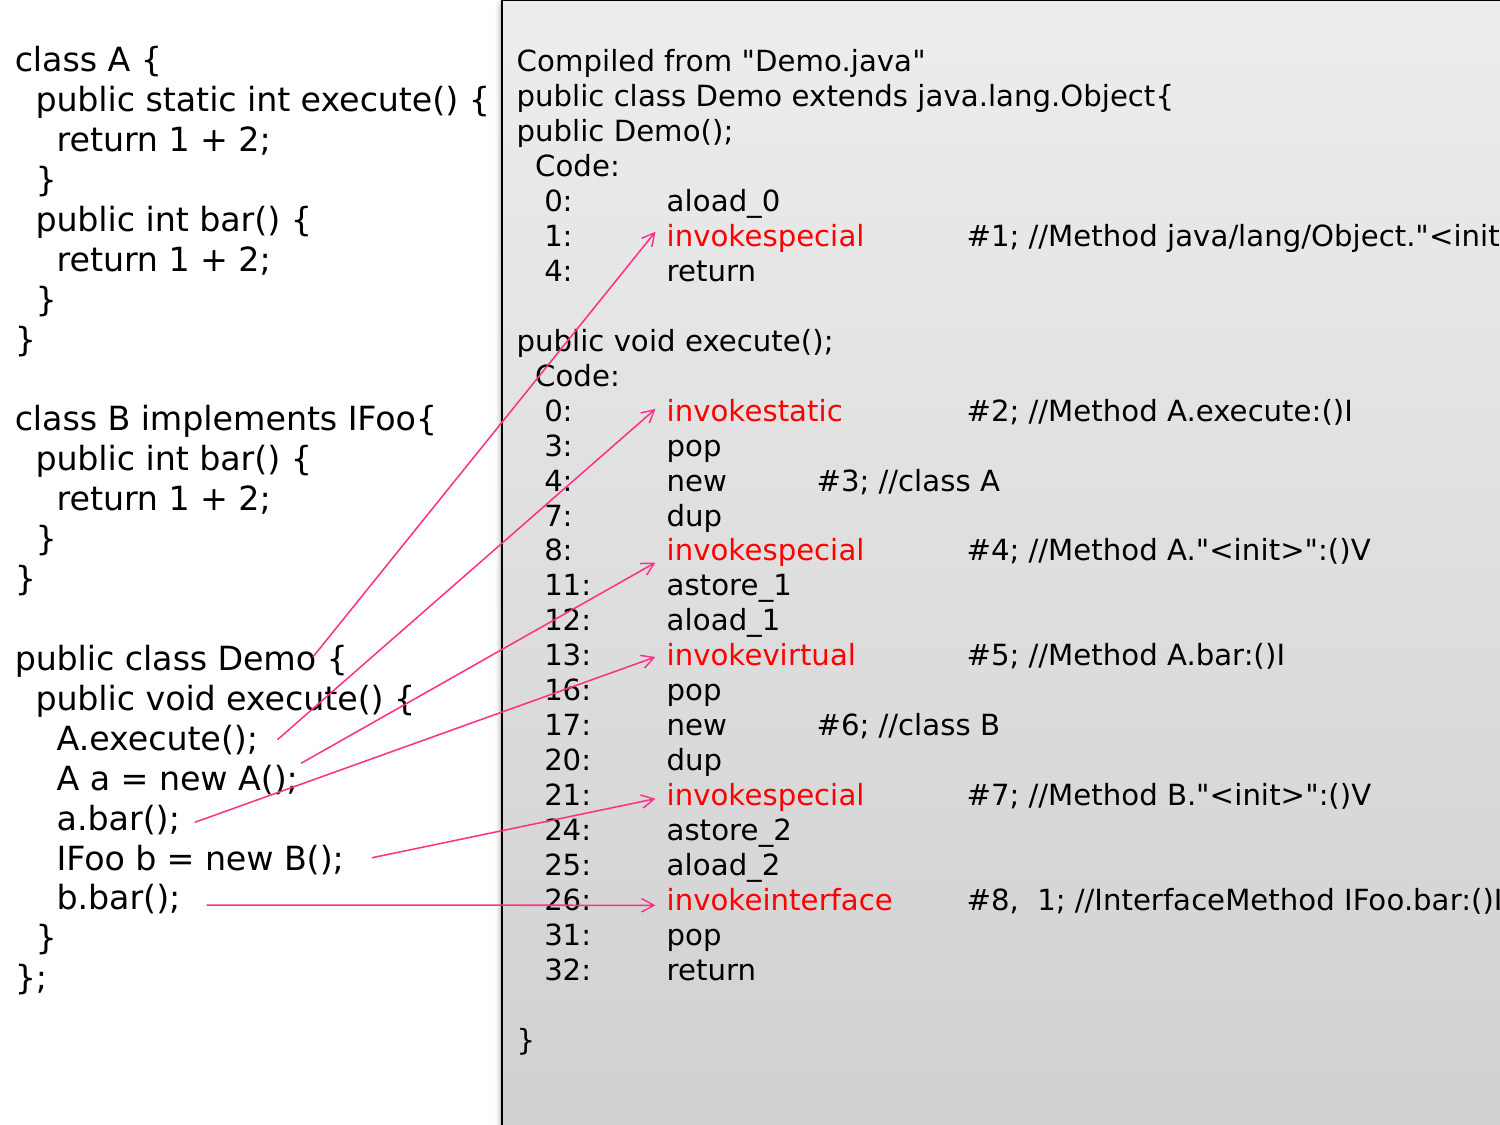

Compiled from "Demo.java"
public class Demo extends java.lang.Object{
public Demo();
  Code:
   0:	aload_0
   1:	invokespecial	#1; //Method java/lang/Object."<init>":()V
   4:	return

public void execute();
  Code:
   0:	invokestatic	#2; //Method A.execute:()I
   3:	pop
   4:	new	#3; //class A
   7:	dup
   8:	invokespecial	#4; //Method A."<init>":()V
   11:	astore_1
   12:	aload_1
   13:	invokevirtual	#5; //Method A.bar:()I
   16:	pop
   17:	new	#6; //class B
   20:	dup
   21:	invokespecial	#7; //Method B."<init>":()V
   24:	astore_2
   25:	aload_2
   26:	invokeinterface	#8,  1; //InterfaceMethod IFoo.bar:()I
   31:	pop
   32:	return

}

class A {
  public static int execute() {
    return 1 + 2;
  }
  public int bar() {
    return 1 + 2;
  }
}

class B implements IFoo{
  public int bar() {
    return 1 + 2;
  }
}

public class Demo {
  public void execute() {
    A.execute();
    A a = new A();
    a.bar();
    IFoo b = new B();
    b.bar();
  }
};